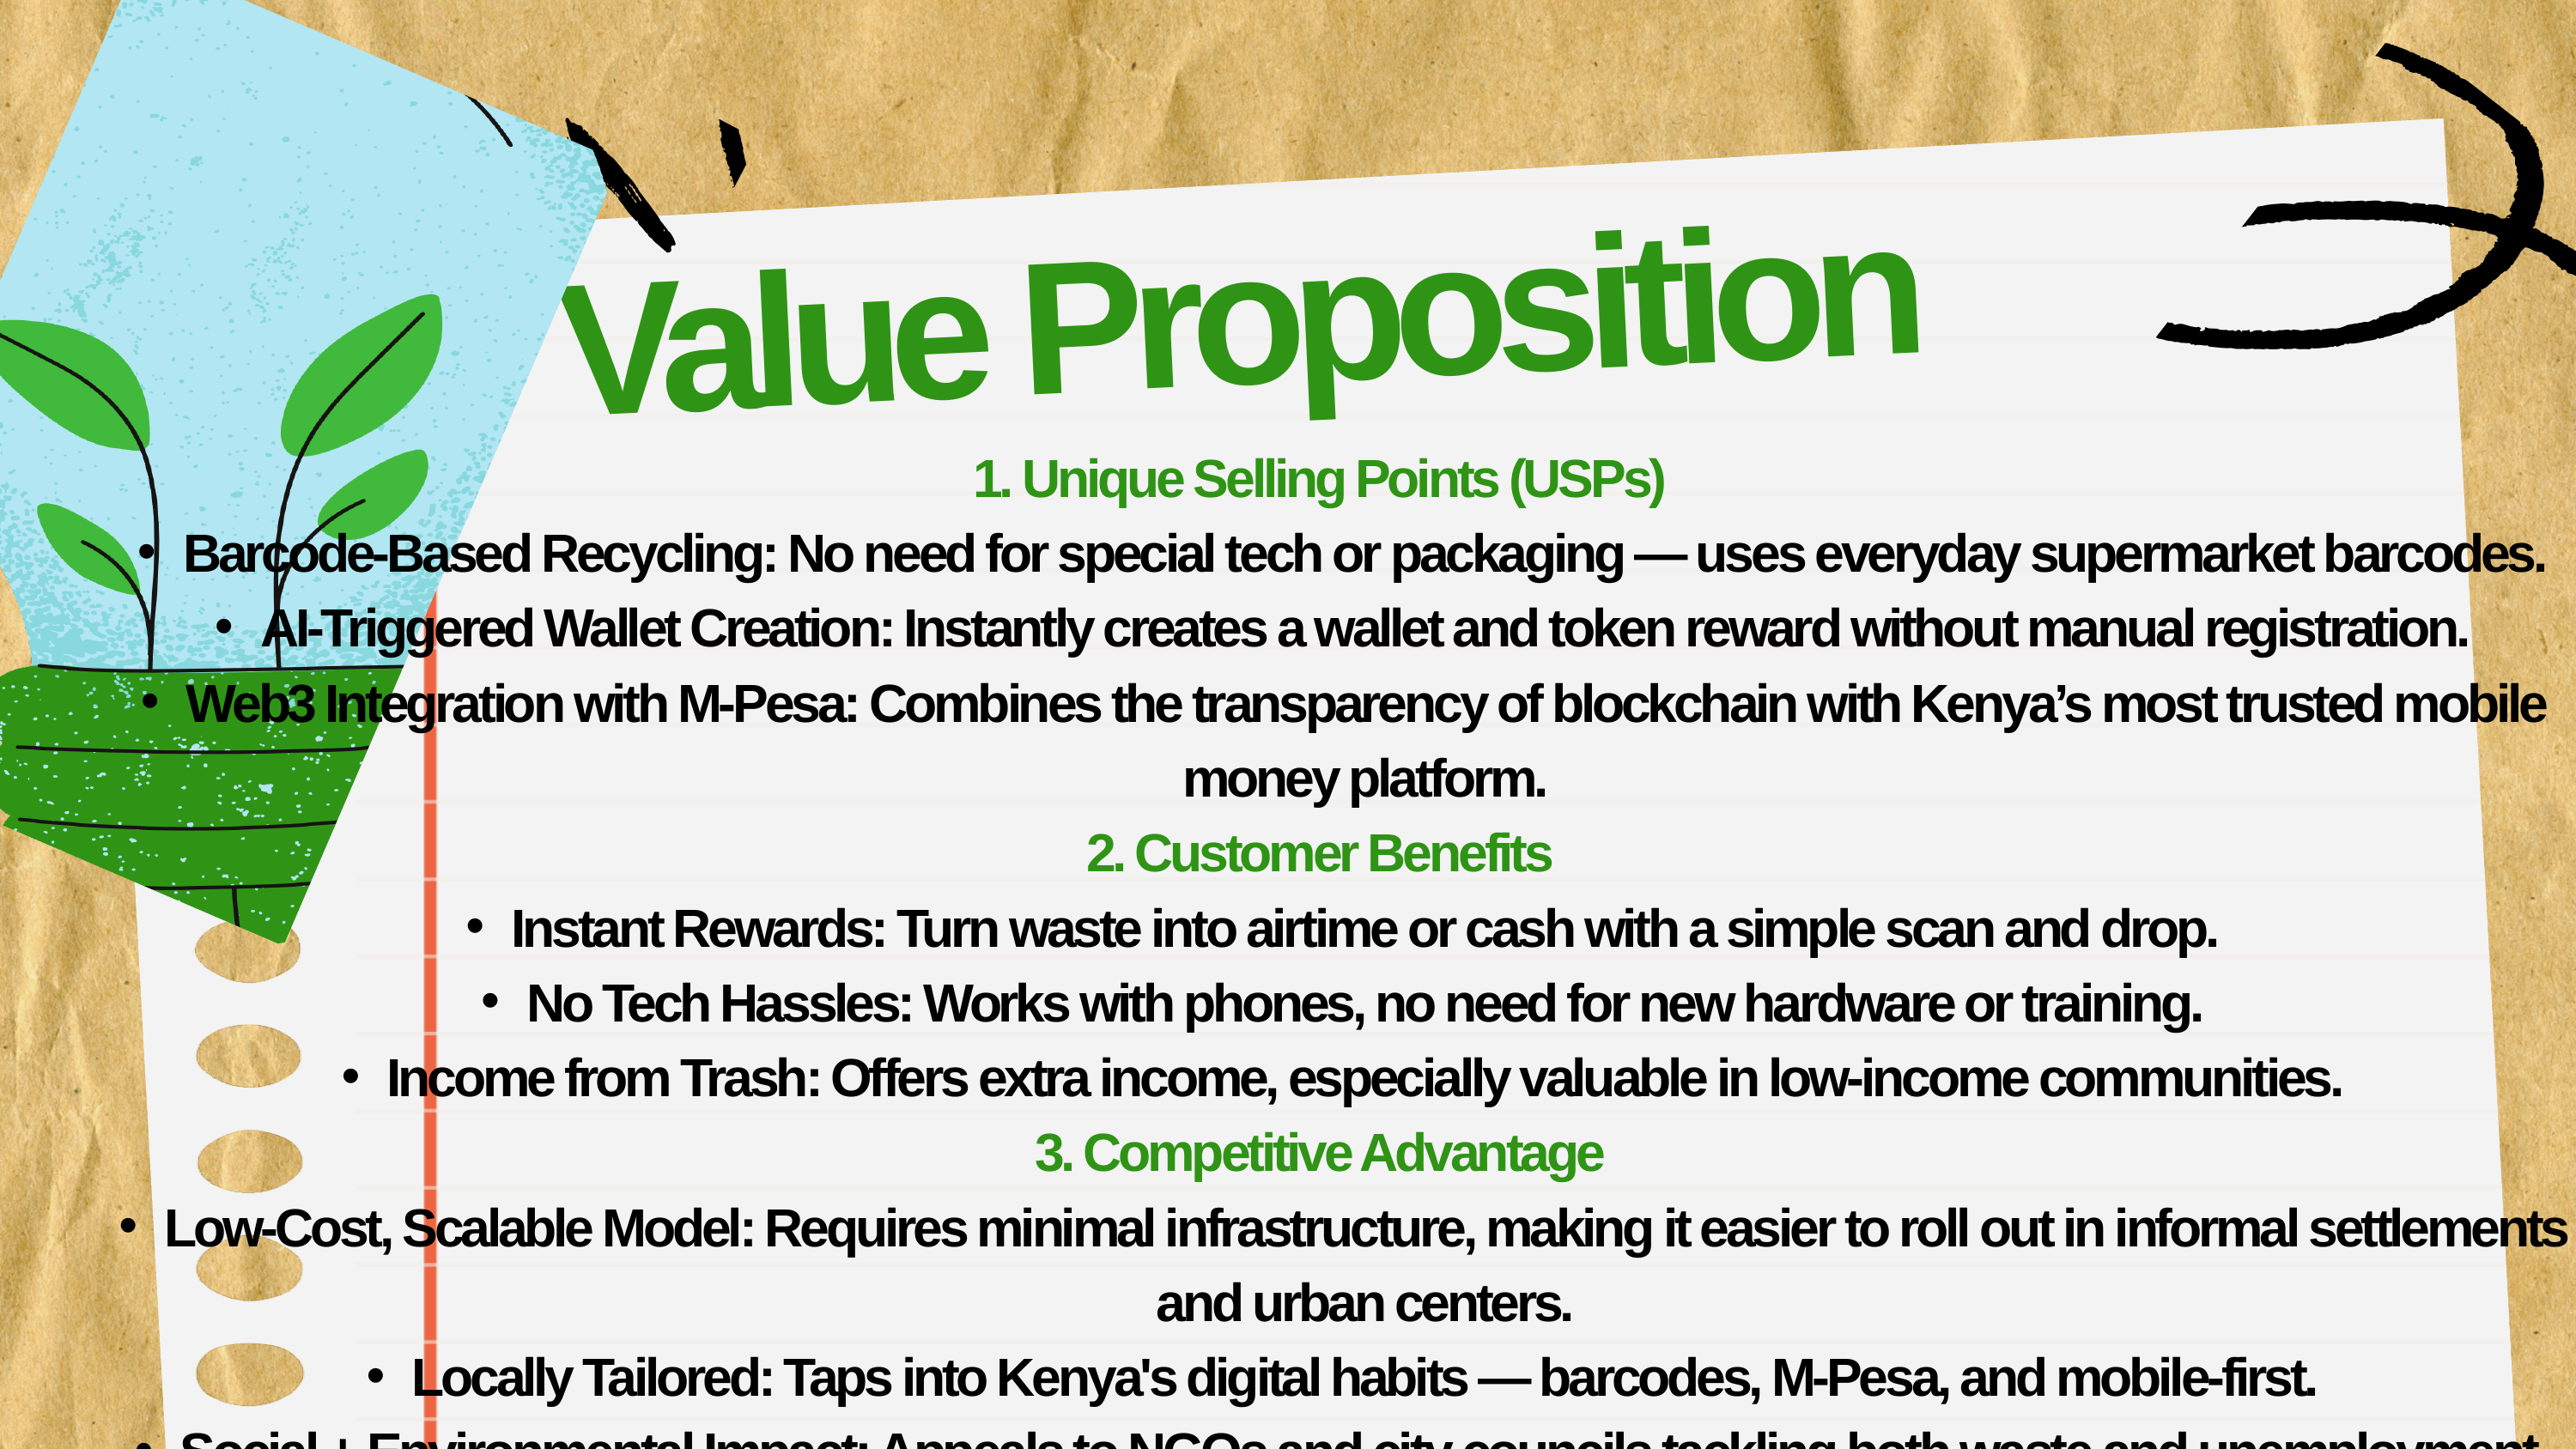

Value Proposition
1. Unique Selling Points (USPs)
Barcode-Based Recycling: No need for special tech or packaging — uses everyday supermarket barcodes.
AI-Triggered Wallet Creation: Instantly creates a wallet and token reward without manual registration.
Web3 Integration with M-Pesa: Combines the transparency of blockchain with Kenya’s most trusted mobile money platform.
2. Customer Benefits
Instant Rewards: Turn waste into airtime or cash with a simple scan and drop.
No Tech Hassles: Works with phones, no need for new hardware or training.
Income from Trash: Offers extra income, especially valuable in low-income communities.
3. Competitive Advantage
Low-Cost, Scalable Model: Requires minimal infrastructure, making it easier to roll out in informal settlements and urban centers.
Locally Tailored: Taps into Kenya's digital habits — barcodes, M-Pesa, and mobile-first.
Social + Environmental Impact: Appeals to NGOs and city councils tackling both waste and unemployment.